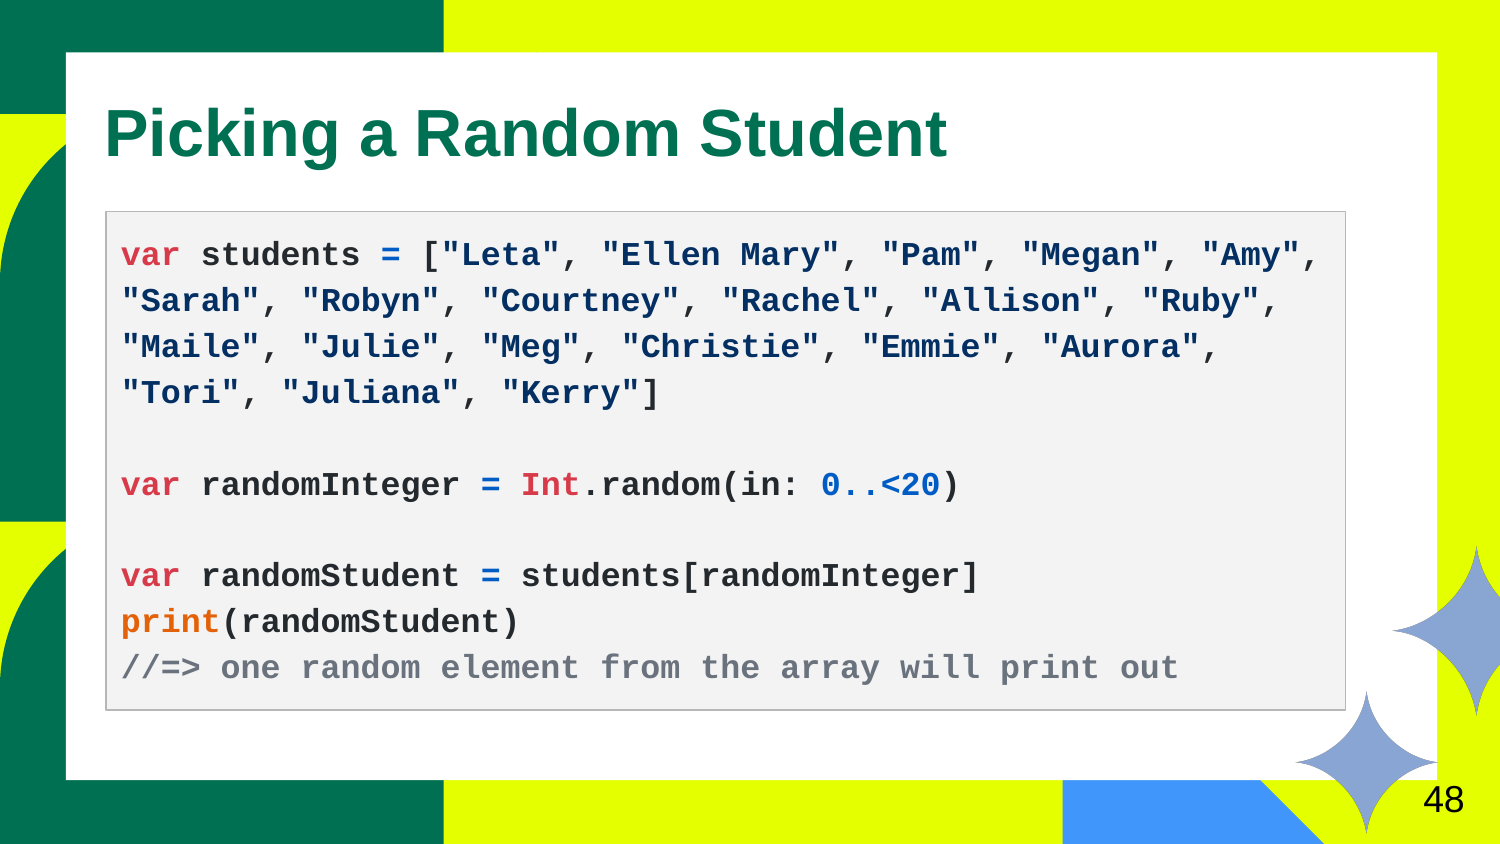

# Picking a Random Student
var students = ["Leta", "Ellen Mary", "Pam", "Megan", "Amy", "Sarah", "Robyn", "Courtney", "Rachel", "Allison", "Ruby", "Maile", "Julie", "Meg", "Christie", "Emmie", "Aurora", "Tori", "Juliana", "Kerry"]

var randomInteger = Int.random(in: 0..<20)

var randomStudent = students[randomInteger]
print(randomStudent)
//=> one random element from the array will print out